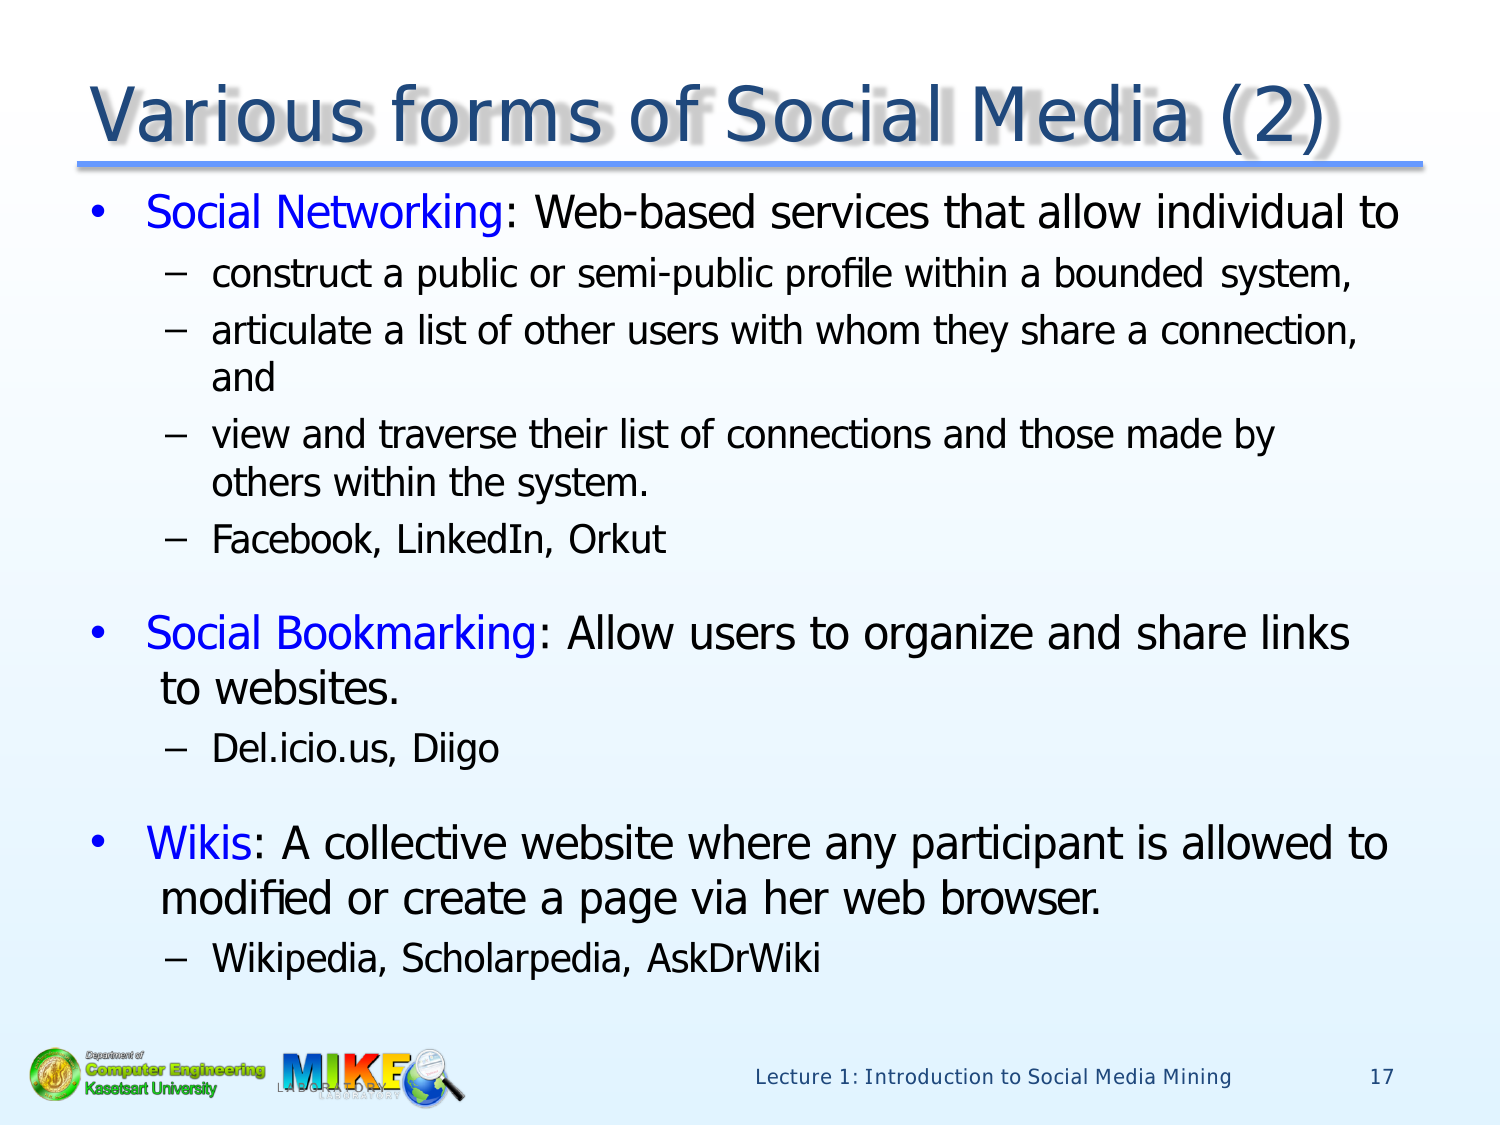

# Various forms of Social Media (2)
Social Networking: Web-based services that allow individual to
construct a public or semi-public profile within a bounded system,
articulate a list of other users with whom they share a connection,  and
view and traverse their list of connections and those made by  others within the system.
Facebook, LinkedIn, Orkut

Social Bookmarking: Allow users to organize and share links  to websites.
Del.icio.us, Diigo

Wikis: A collective website where any participant is allowed to  modified or create a page via her web browser.
Wikipedia, Scholarpedia, AskDrWiki
Lecture 1: Introduction to Social Media Mining
17